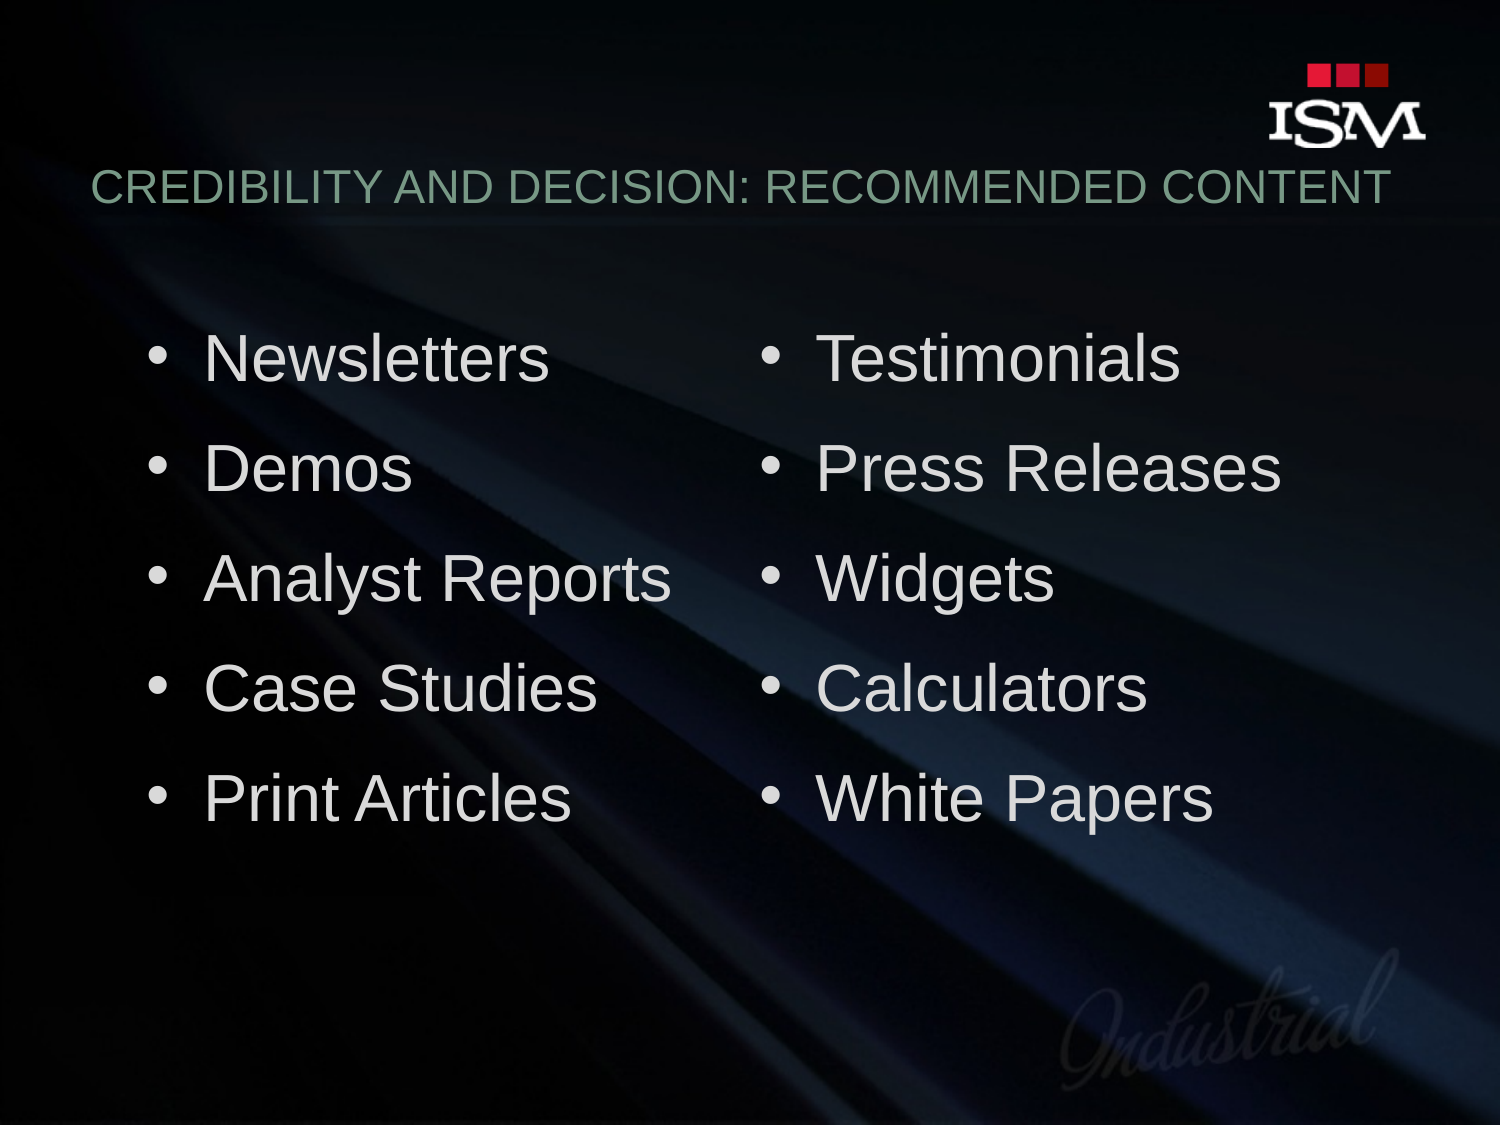

# Credibility and Decision: RECOMMENDED CONTENT
Newsletters
Demos
Analyst Reports
Case Studies
Print Articles
Testimonials
Press Releases
Widgets
Calculators
White Papers